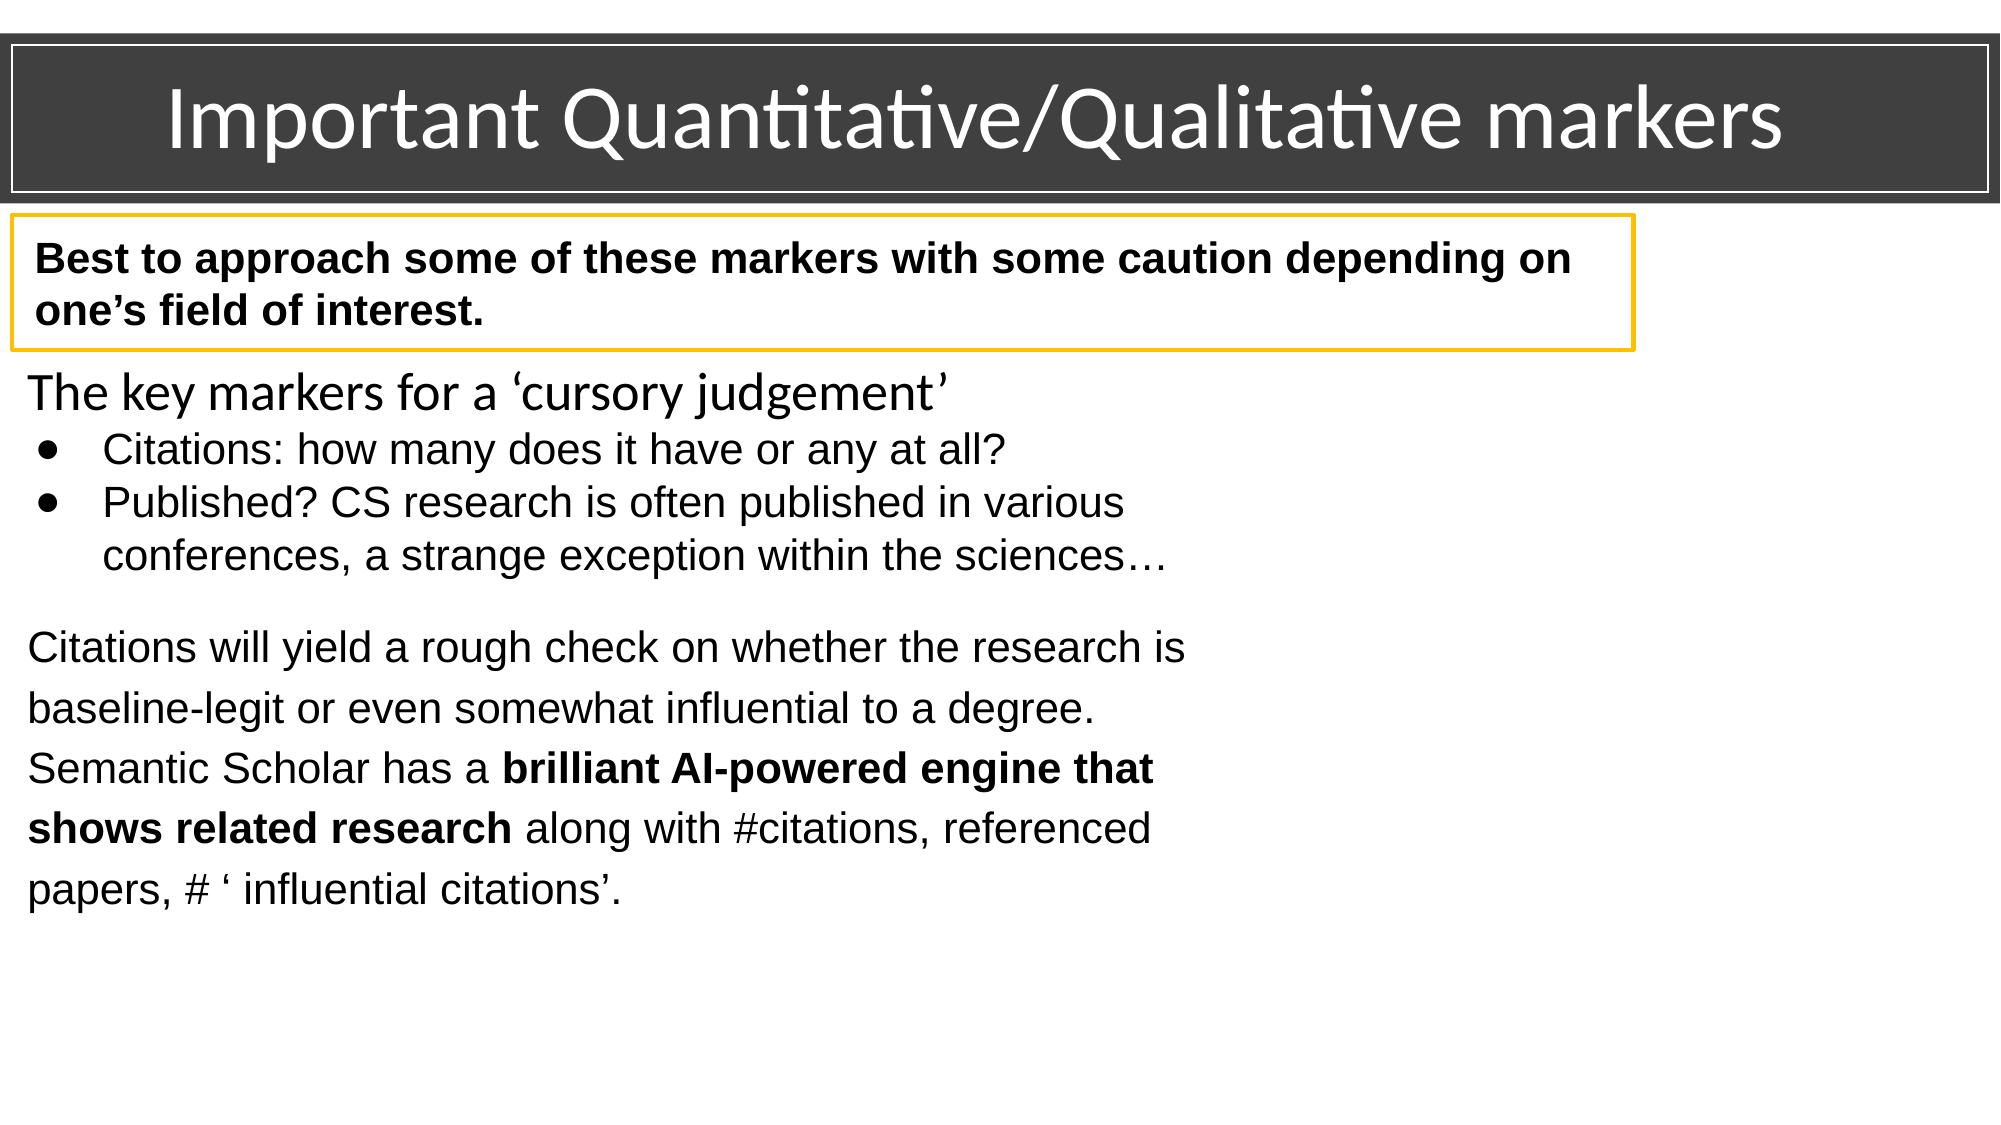

Important Quantitative/Qualitative markers

Best to approach some of these markers with some caution depending on one’s field of interest.
The key markers for a ‘cursory judgement’
Citations: how many does it have or any at all?
Published? CS research is often published in various conferences, a strange exception within the sciences…
Citations will yield a rough check on whether the research is baseline-legit or even somewhat influential to a degree.
Semantic Scholar has a brilliant AI-powered engine that shows related research along with #citations, referenced papers, # ‘ influential citations’.